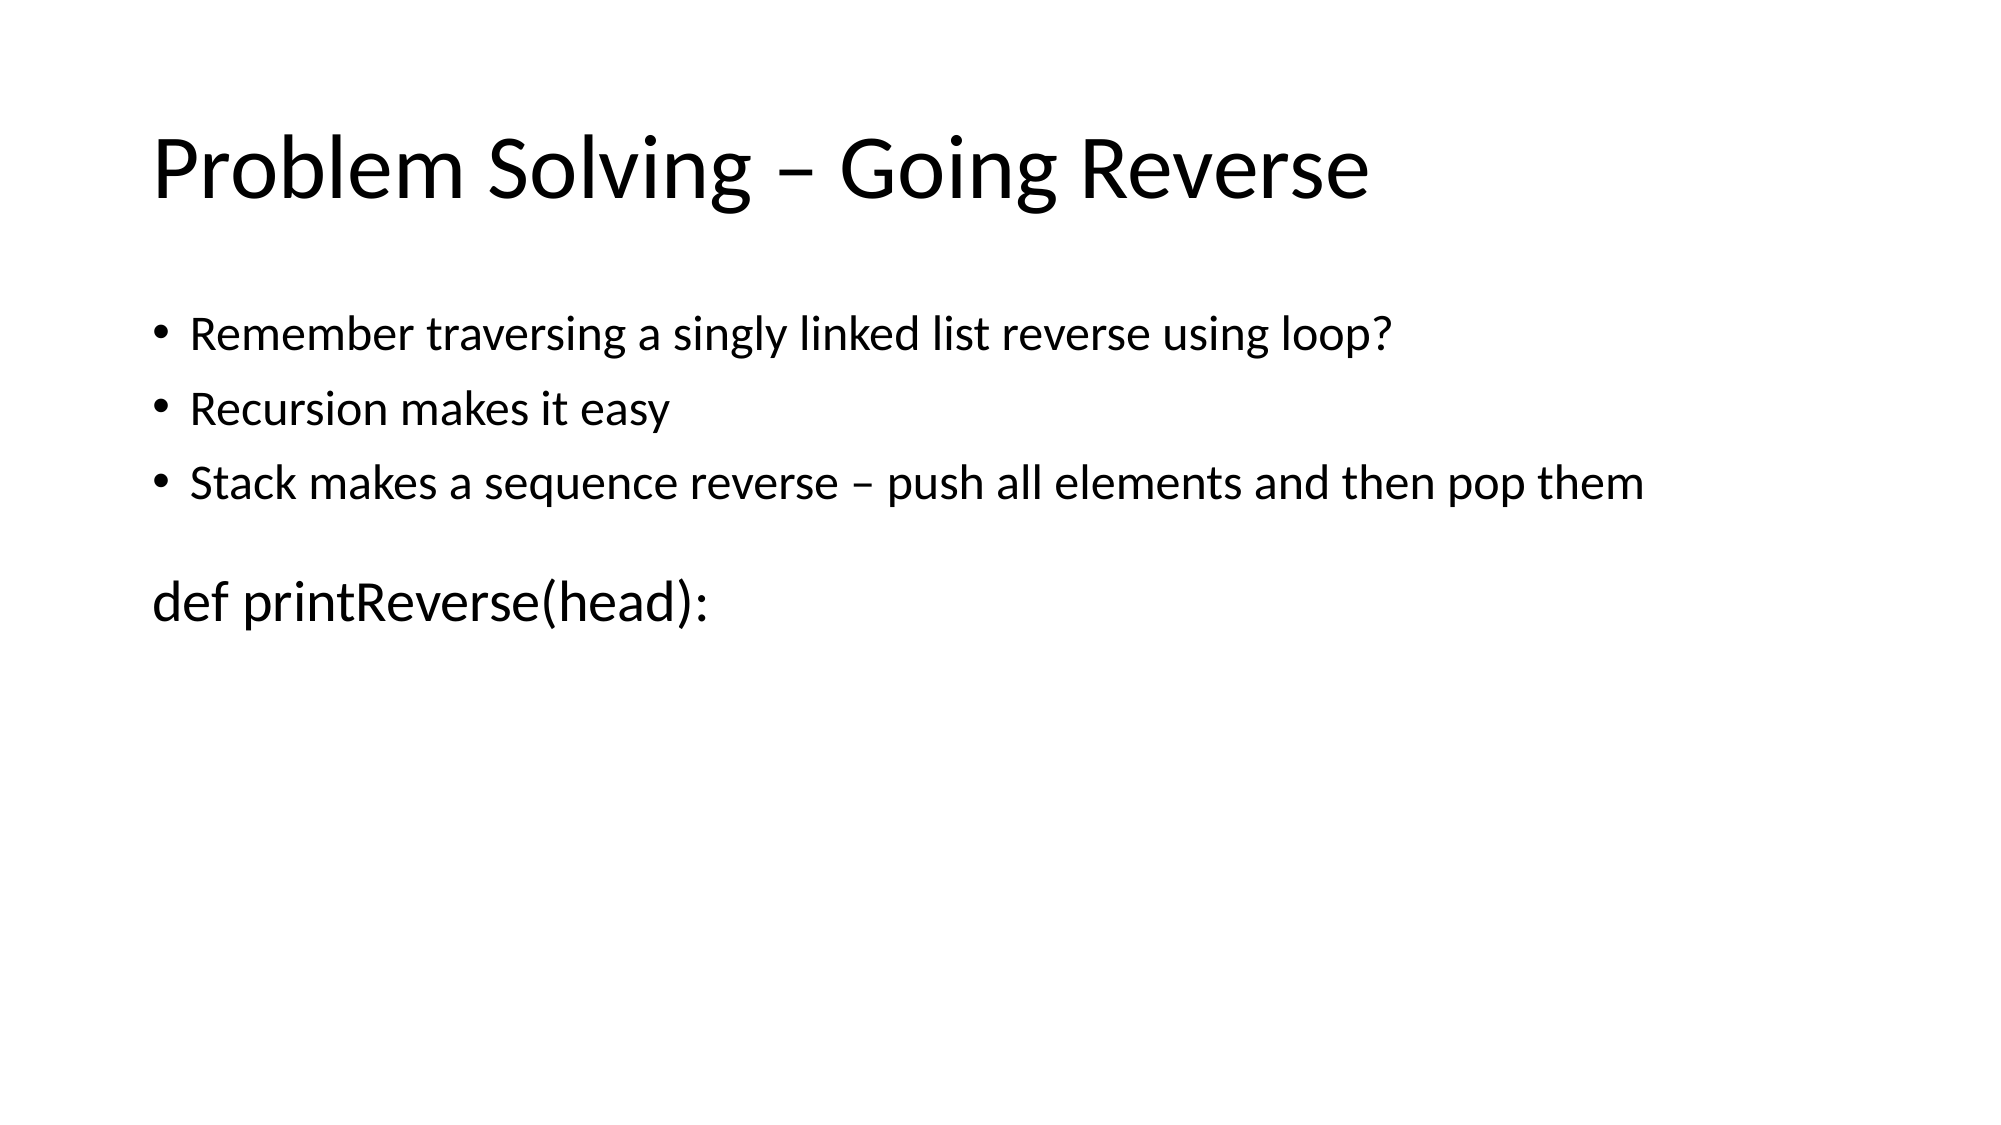

# Problem Solving – Going Reverse
Remember traversing a singly linked list reverse using loop?
Recursion makes it easy
Stack makes a sequence reverse – push all elements and then pop them

def printReverse(head):